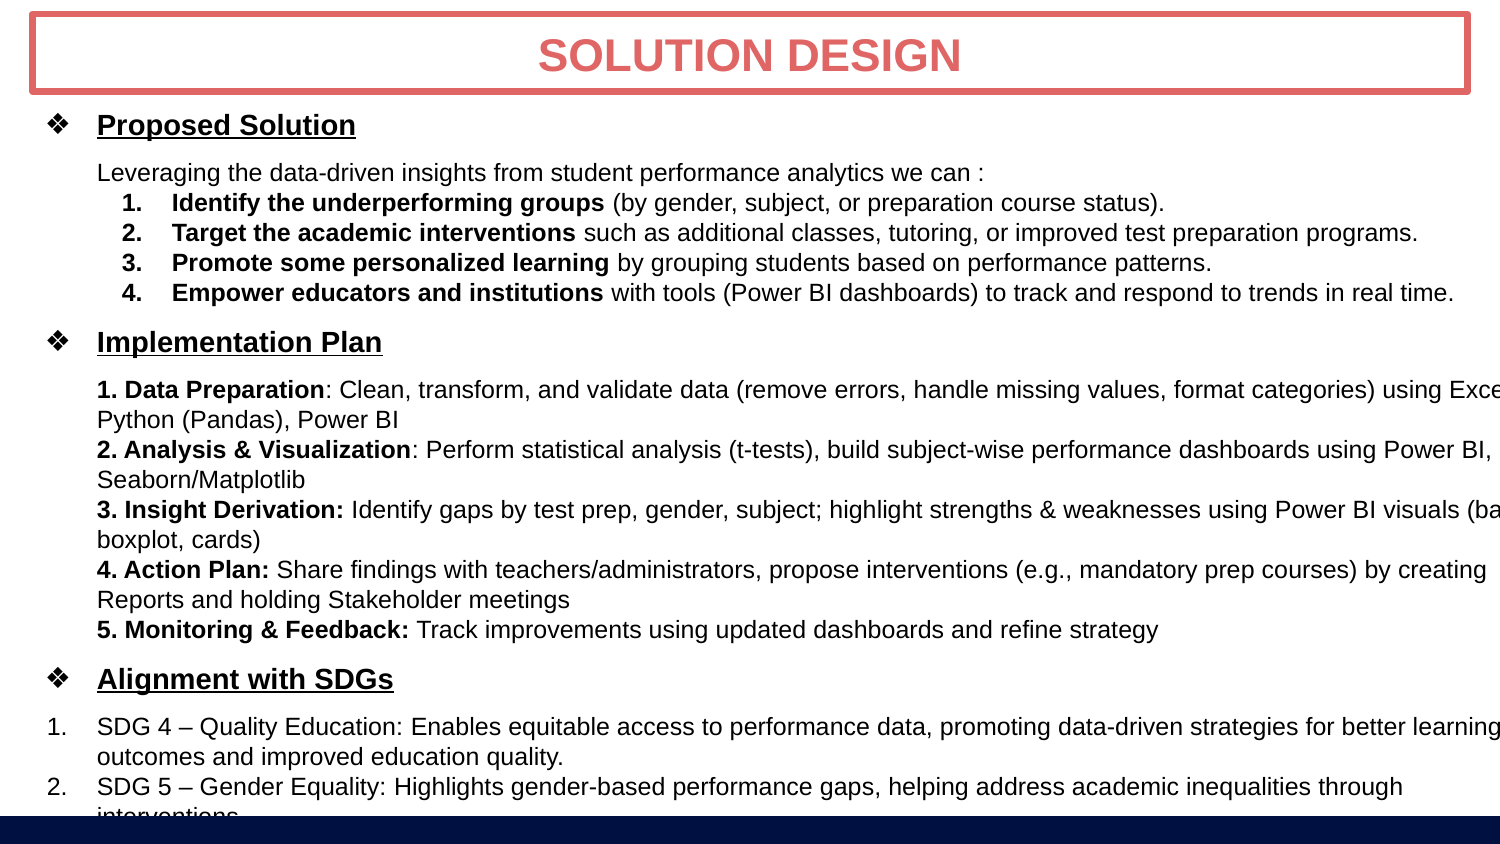

SOLUTION DESIGN
Proposed Solution

Leveraging the data-driven insights from student performance analytics we can :
Identify the underperforming groups (by gender, subject, or preparation course status).
Target the academic interventions such as additional classes, tutoring, or improved test preparation programs.
Promote some personalized learning by grouping students based on performance patterns.
Empower educators and institutions with tools (Power BI dashboards) to track and respond to trends in real time.

Implementation Plan

1. Data Preparation: Clean, transform, and validate data (remove errors, handle missing values, format categories) using Excel, Python (Pandas), Power BI
2. Analysis & Visualization: Perform statistical analysis (t-tests), build subject-wise performance dashboards using Power BI, Seaborn/Matplotlib
3. Insight Derivation: Identify gaps by test prep, gender, subject; highlight strengths & weaknesses using Power BI visuals (bar, boxplot, cards)
4. Action Plan: Share findings with teachers/administrators, propose interventions (e.g., mandatory prep courses) by creating Reports and holding Stakeholder meetings
5. Monitoring & Feedback: Track improvements using updated dashboards and refine strategy

Alignment with SDGs

SDG 4 – Quality Education: Enables equitable access to performance data, promoting data-driven strategies for better learning outcomes and improved education quality.
SDG 5 – Gender Equality: Highlights gender-based performance gaps, helping address academic inequalities through interventions.